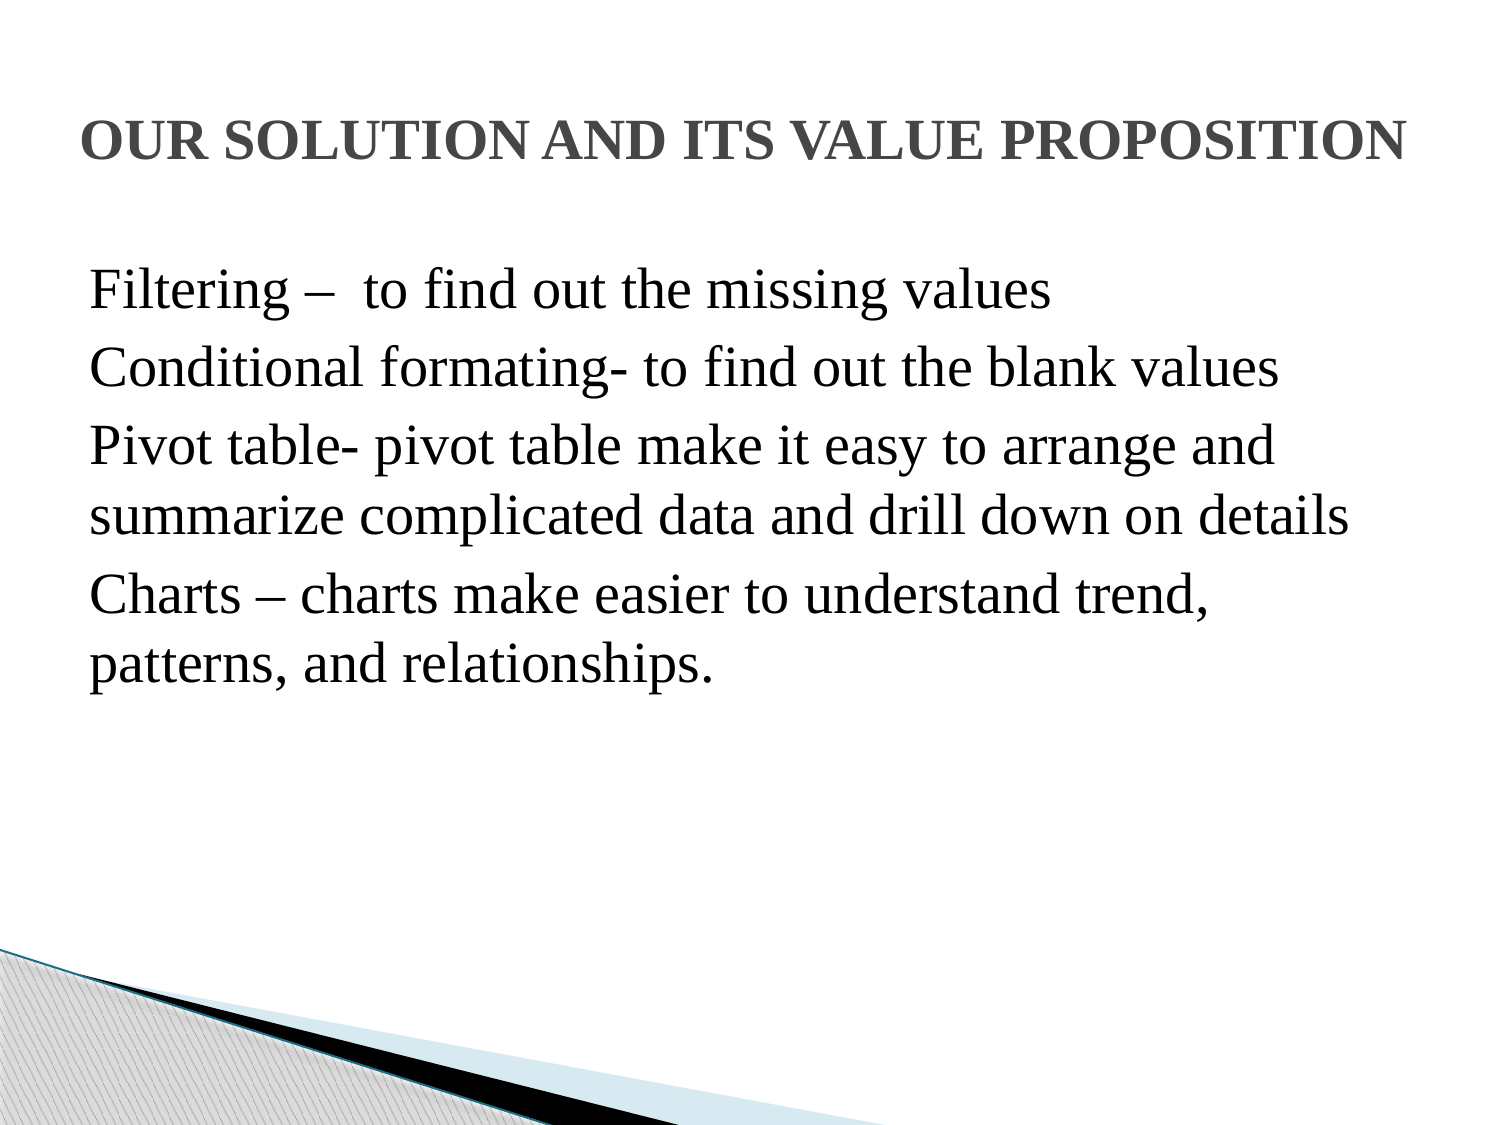

# OUR SOLUTION AND ITS VALUE PROPOSITION
Filtering –  to find out the missing values
Conditional formating- to find out the blank values
Pivot table- pivot table make it easy to arrange and summarize complicated data and drill down on details
Charts – charts make easier to understand trend, patterns, and relationships.